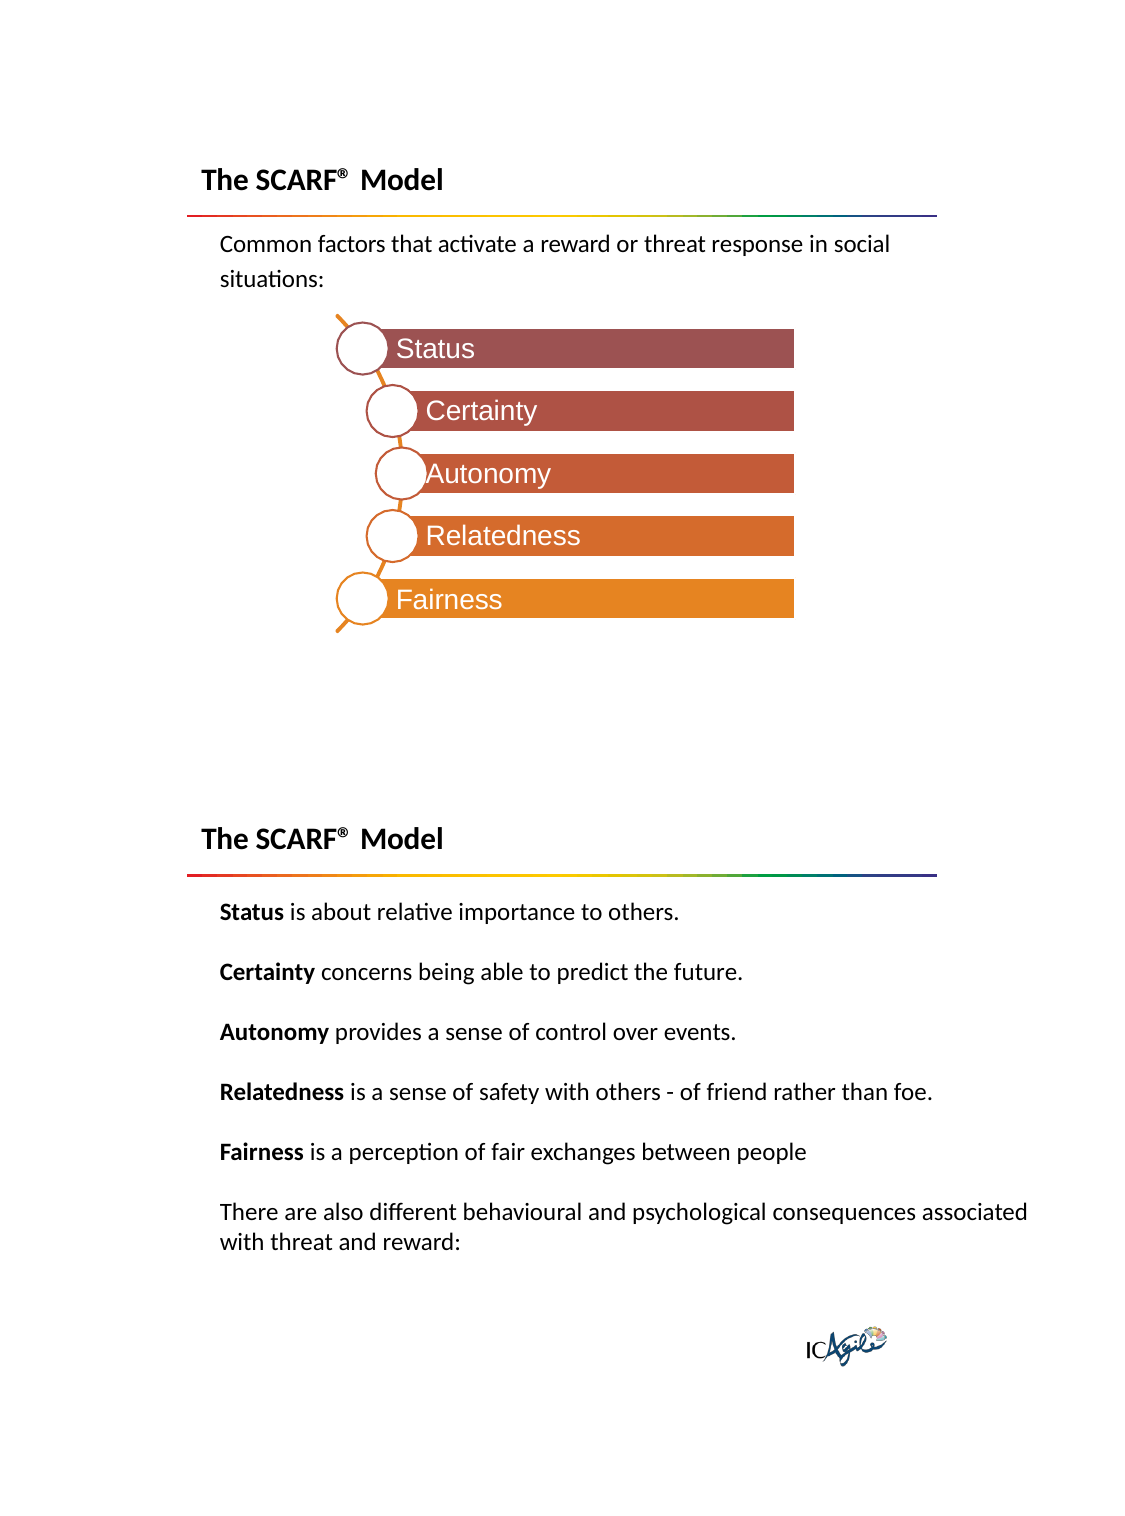

The SCARF® Model
Common factors that activate a reward or threat response in social  situations:

Status
Certainty  Autonomy  Relatedness

Fairness

The SCARF® Model

Status is about relative importance to others.

Certainty concerns being able to predict the future.

Autonomy provides a sense of control over events.

Relatedness is a sense of safety with others - of friend rather than foe.

Fairness is a perception of fair exchanges between people

There are also different behavioural and psychological consequences associated with threat and reward: